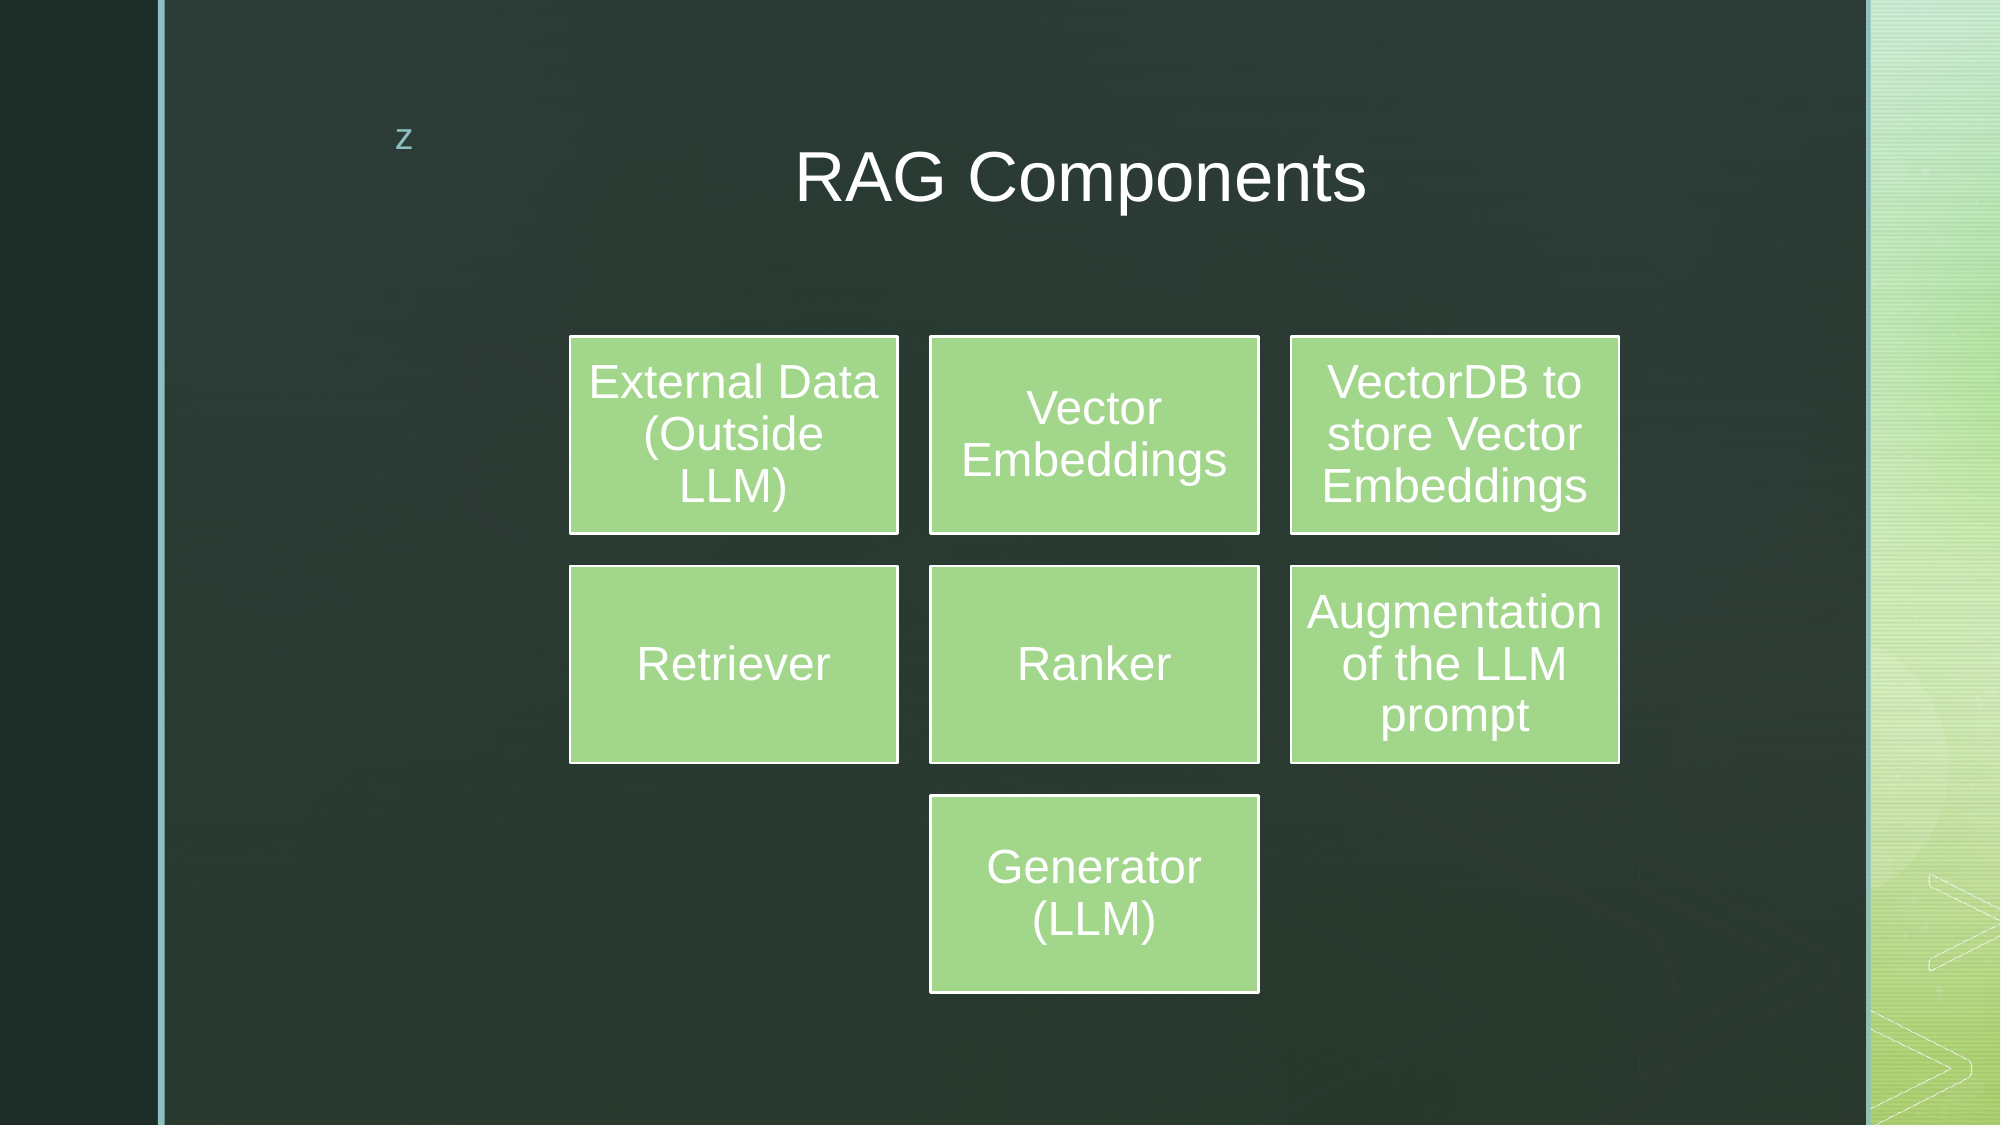

# RAG Components
External Data (Outside LLM)
Vector Embeddings
VectorDB to store Vector Embeddings
Retriever
Ranker
Augmentation of the LLM prompt
Generator (LLM)